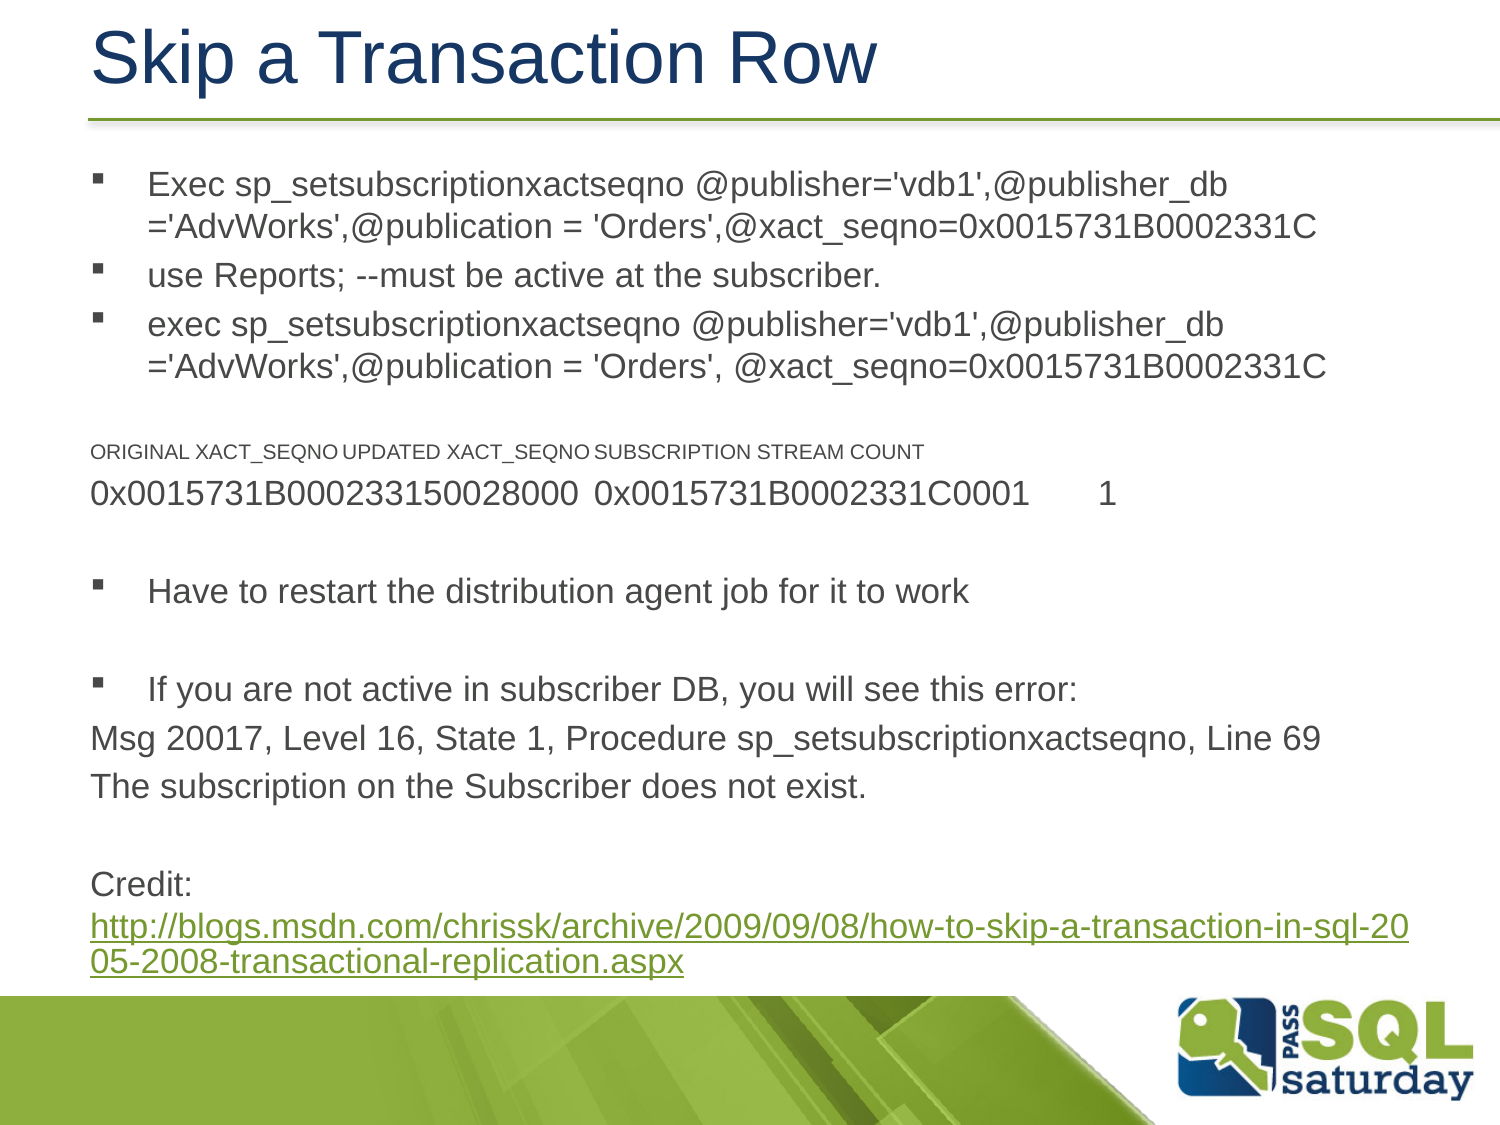

# Skip a Transaction Row
Exec sp_setsubscriptionxactseqno @publisher='vdb1',@publisher_db ='AdvWorks',@publication = 'Orders',@xact_seqno=0x0015731B0002331C
use Reports; --must be active at the subscriber.
exec sp_setsubscriptionxactseqno @publisher='vdb1',@publisher_db ='AdvWorks',@publication = 'Orders', @xact_seqno=0x0015731B0002331C

ORIGINAL XACT_SEQNO	UPDATED XACT_SEQNO	SUBSCRIPTION STREAM COUNT
0x0015731B000233150028000	0x0015731B0002331C0001	1

Have to restart the distribution agent job for it to work

If you are not active in subscriber DB, you will see this error:
Msg 20017, Level 16, State 1, Procedure sp_setsubscriptionxactseqno, Line 69
The subscription on the Subscriber does not exist.

Credit: http://blogs.msdn.com/chrissk/archive/2009/09/08/how-to-skip-a-transaction-in-sql-2005-2008-transactional-replication.aspx